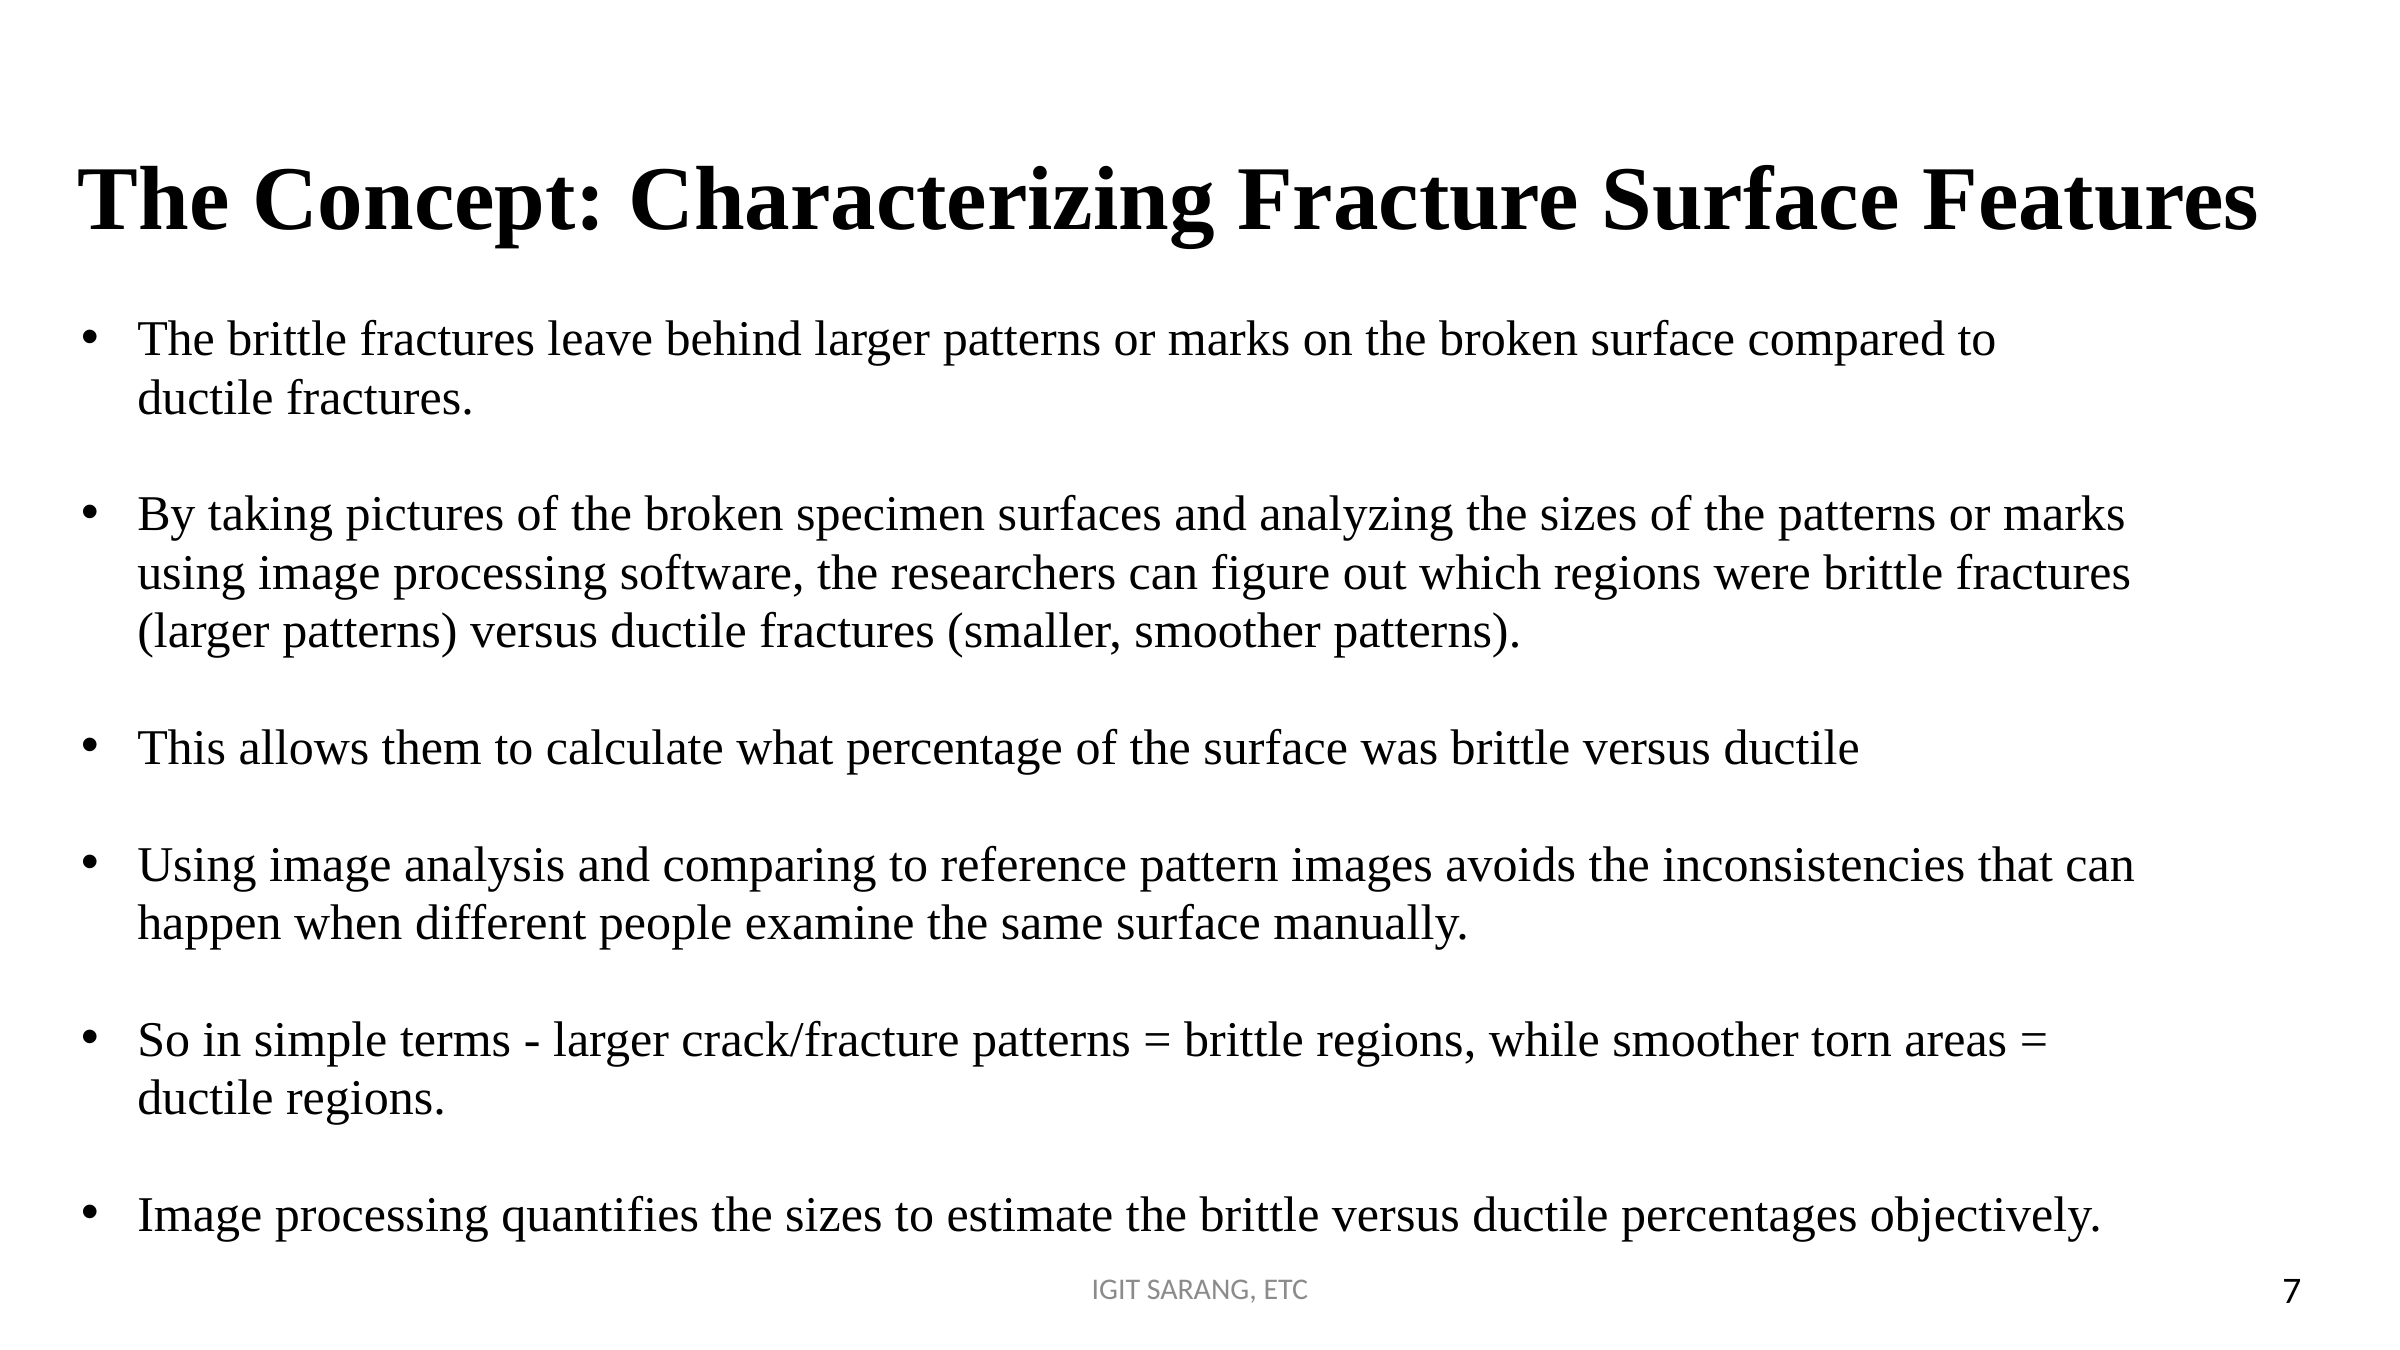

The Concept: Characterizing Fracture Surface Features
The brittle fractures leave behind larger patterns or marks on the broken surface compared to ductile fractures.

By taking pictures of the broken specimen surfaces and analyzing the sizes of the patterns or marks using image processing software, the researchers can figure out which regions were brittle fractures (larger patterns) versus ductile fractures (smaller, smoother patterns).

This allows them to calculate what percentage of the surface was brittle versus ductile

Using image analysis and comparing to reference pattern images avoids the inconsistencies that can happen when different people examine the same surface manually.

So in simple terms - larger crack/fracture patterns = brittle regions, while smoother torn areas = ductile regions.

Image processing quantifies the sizes to estimate the brittle versus ductile percentages objectively.
Slide-4
IGIT SARANG, ETC
7